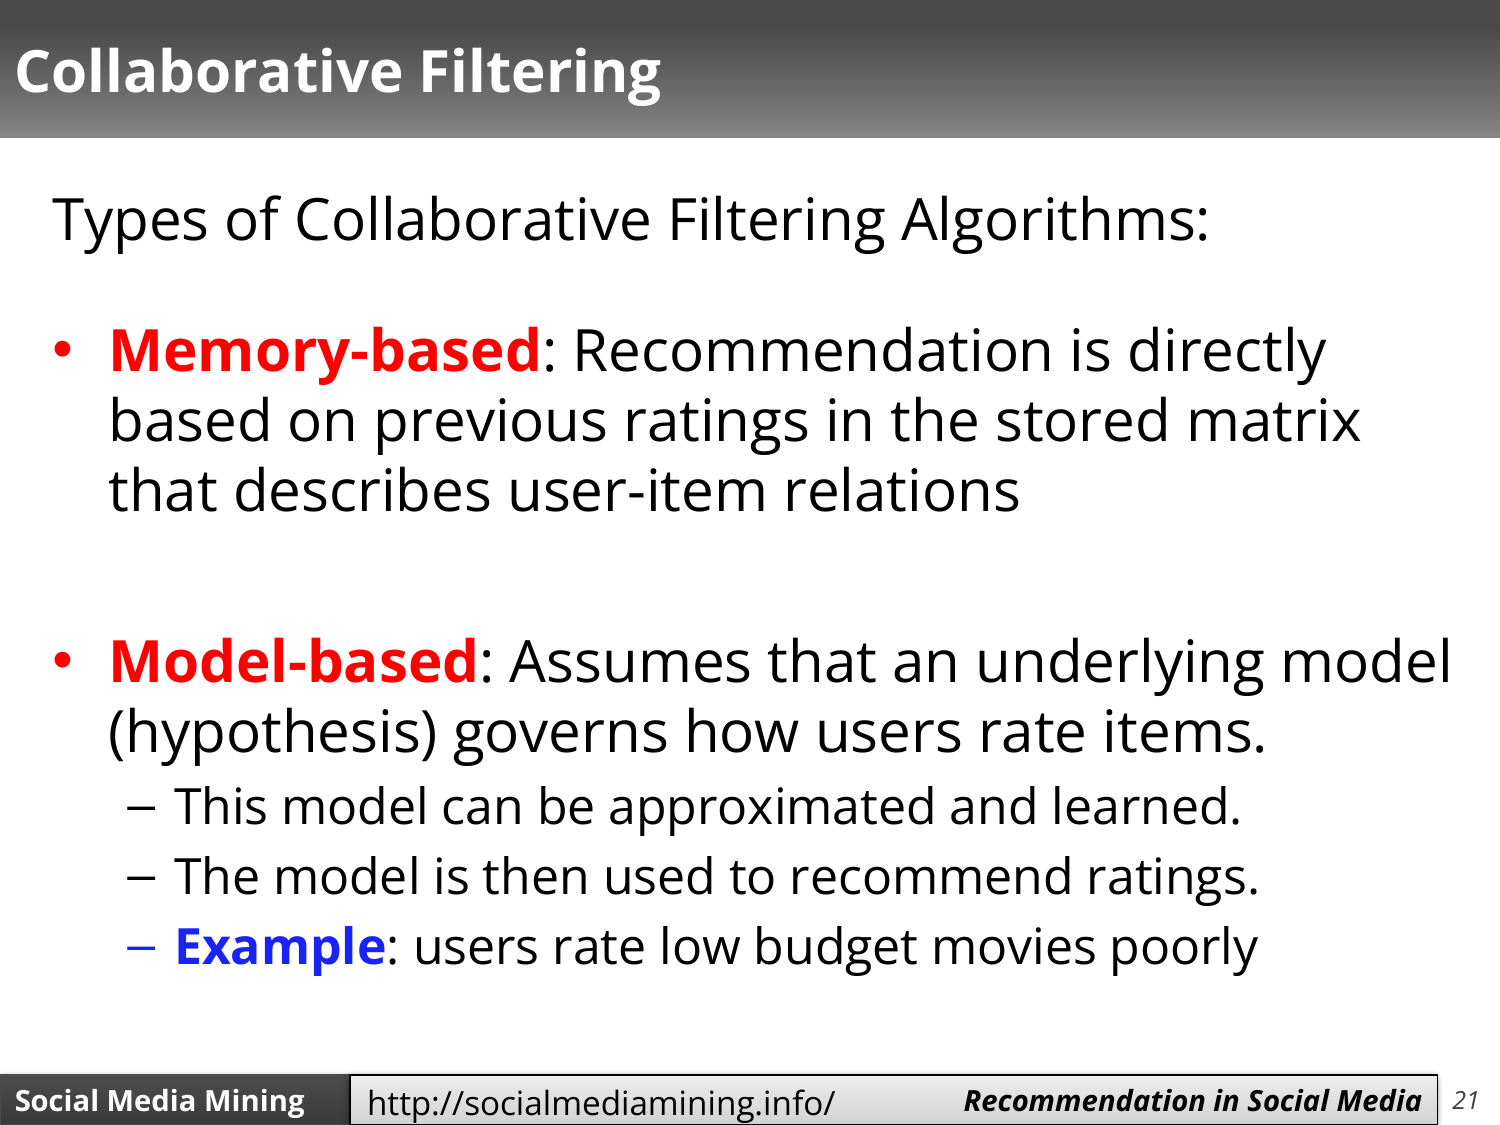

# Collaborative Filtering
Types of Collaborative Filtering Algorithms:

Memory-based: Recommendation is directly based on previous ratings in the stored matrix that describes user-item relations

Model-based: Assumes that an underlying model (hypothesis) governs how users rate items.
This model can be approximated and learned.
The model is then used to recommend ratings.
Example: users rate low budget movies poorly